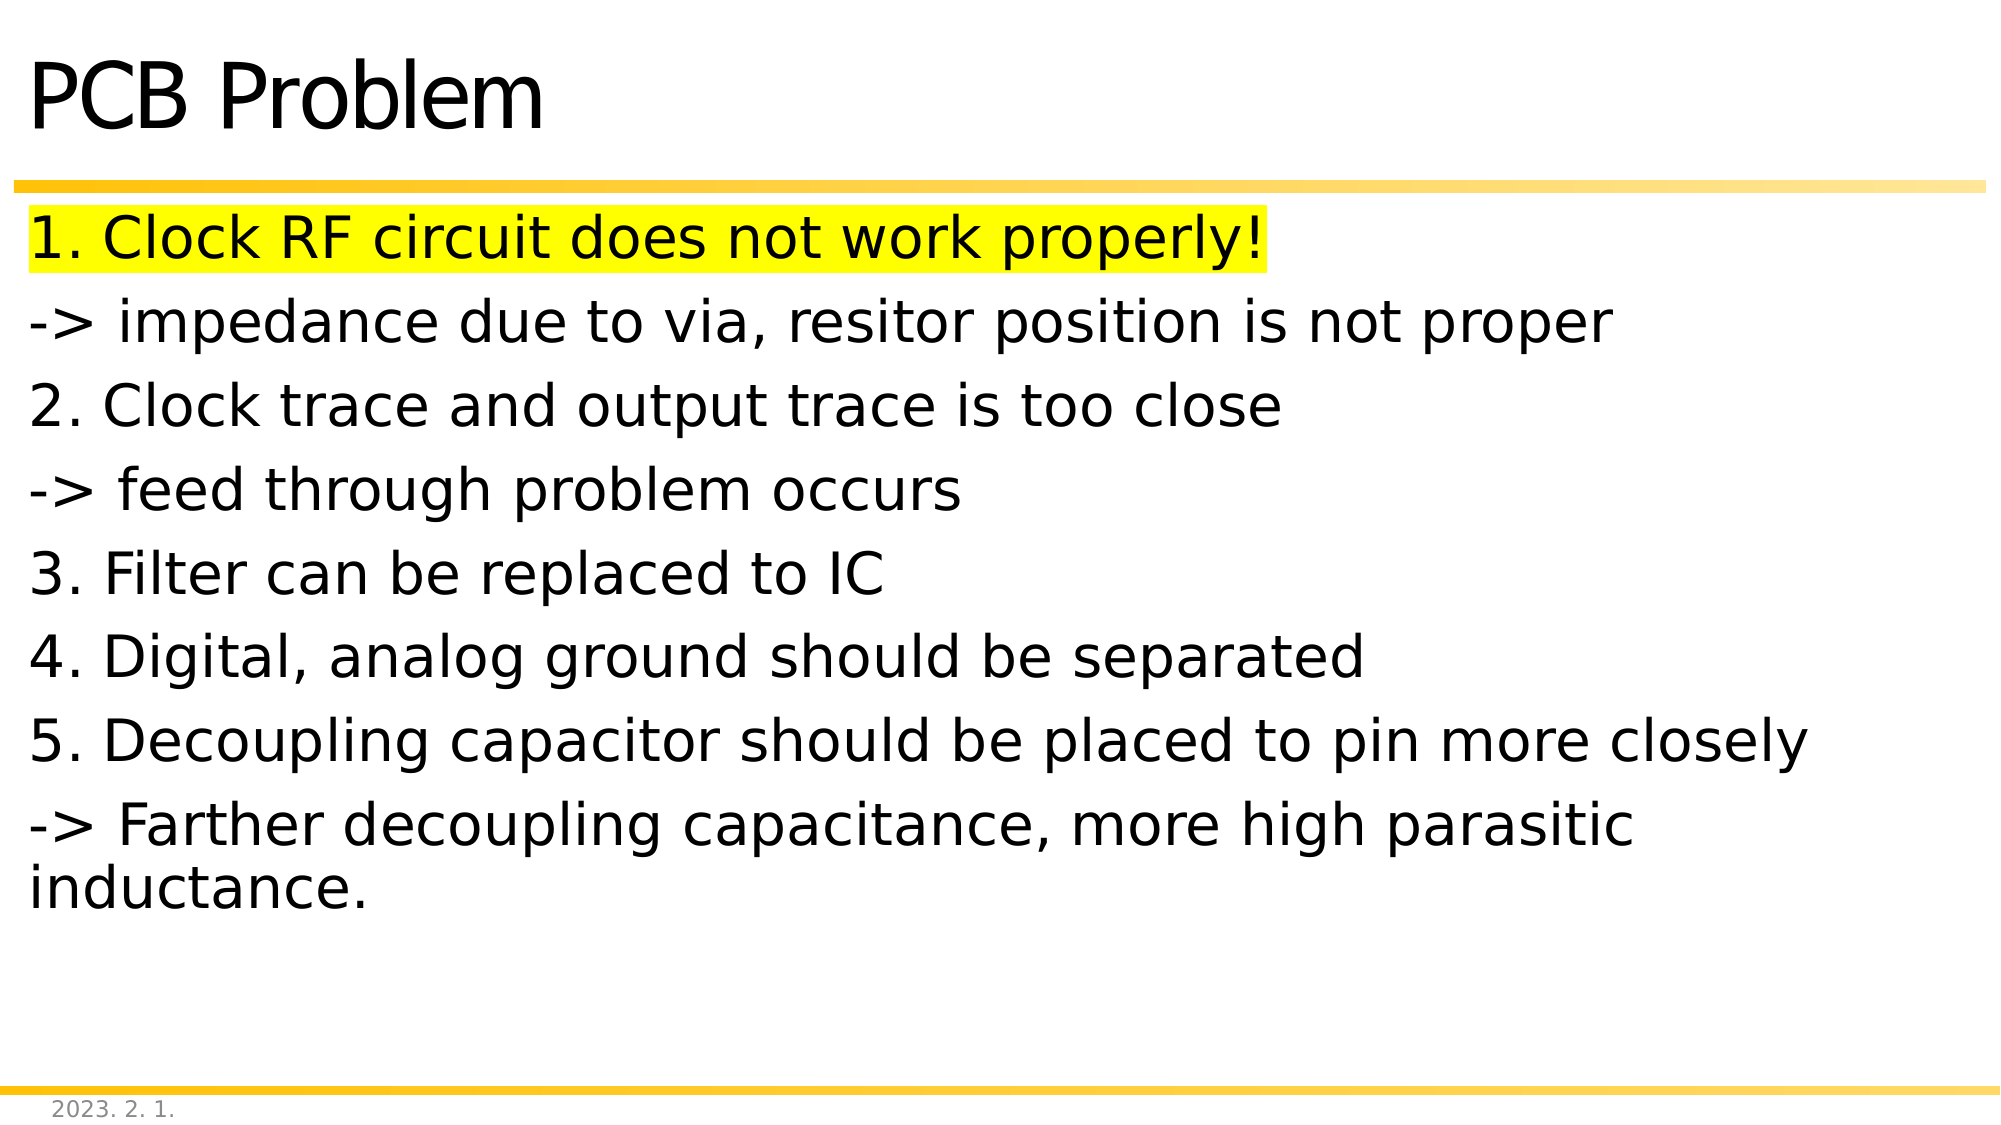

# PCB Problem
1. Clock RF circuit does not work properly!
-> impedance due to via, resitor position is not proper
2. Clock trace and output trace is too close
-> feed through problem occurs
3. Filter can be replaced to IC
4. Digital, analog ground should be separated
5. Decoupling capacitor should be placed to pin more closely
-> Farther decoupling capacitance, more high parasitic inductance.
2023. 2. 1.